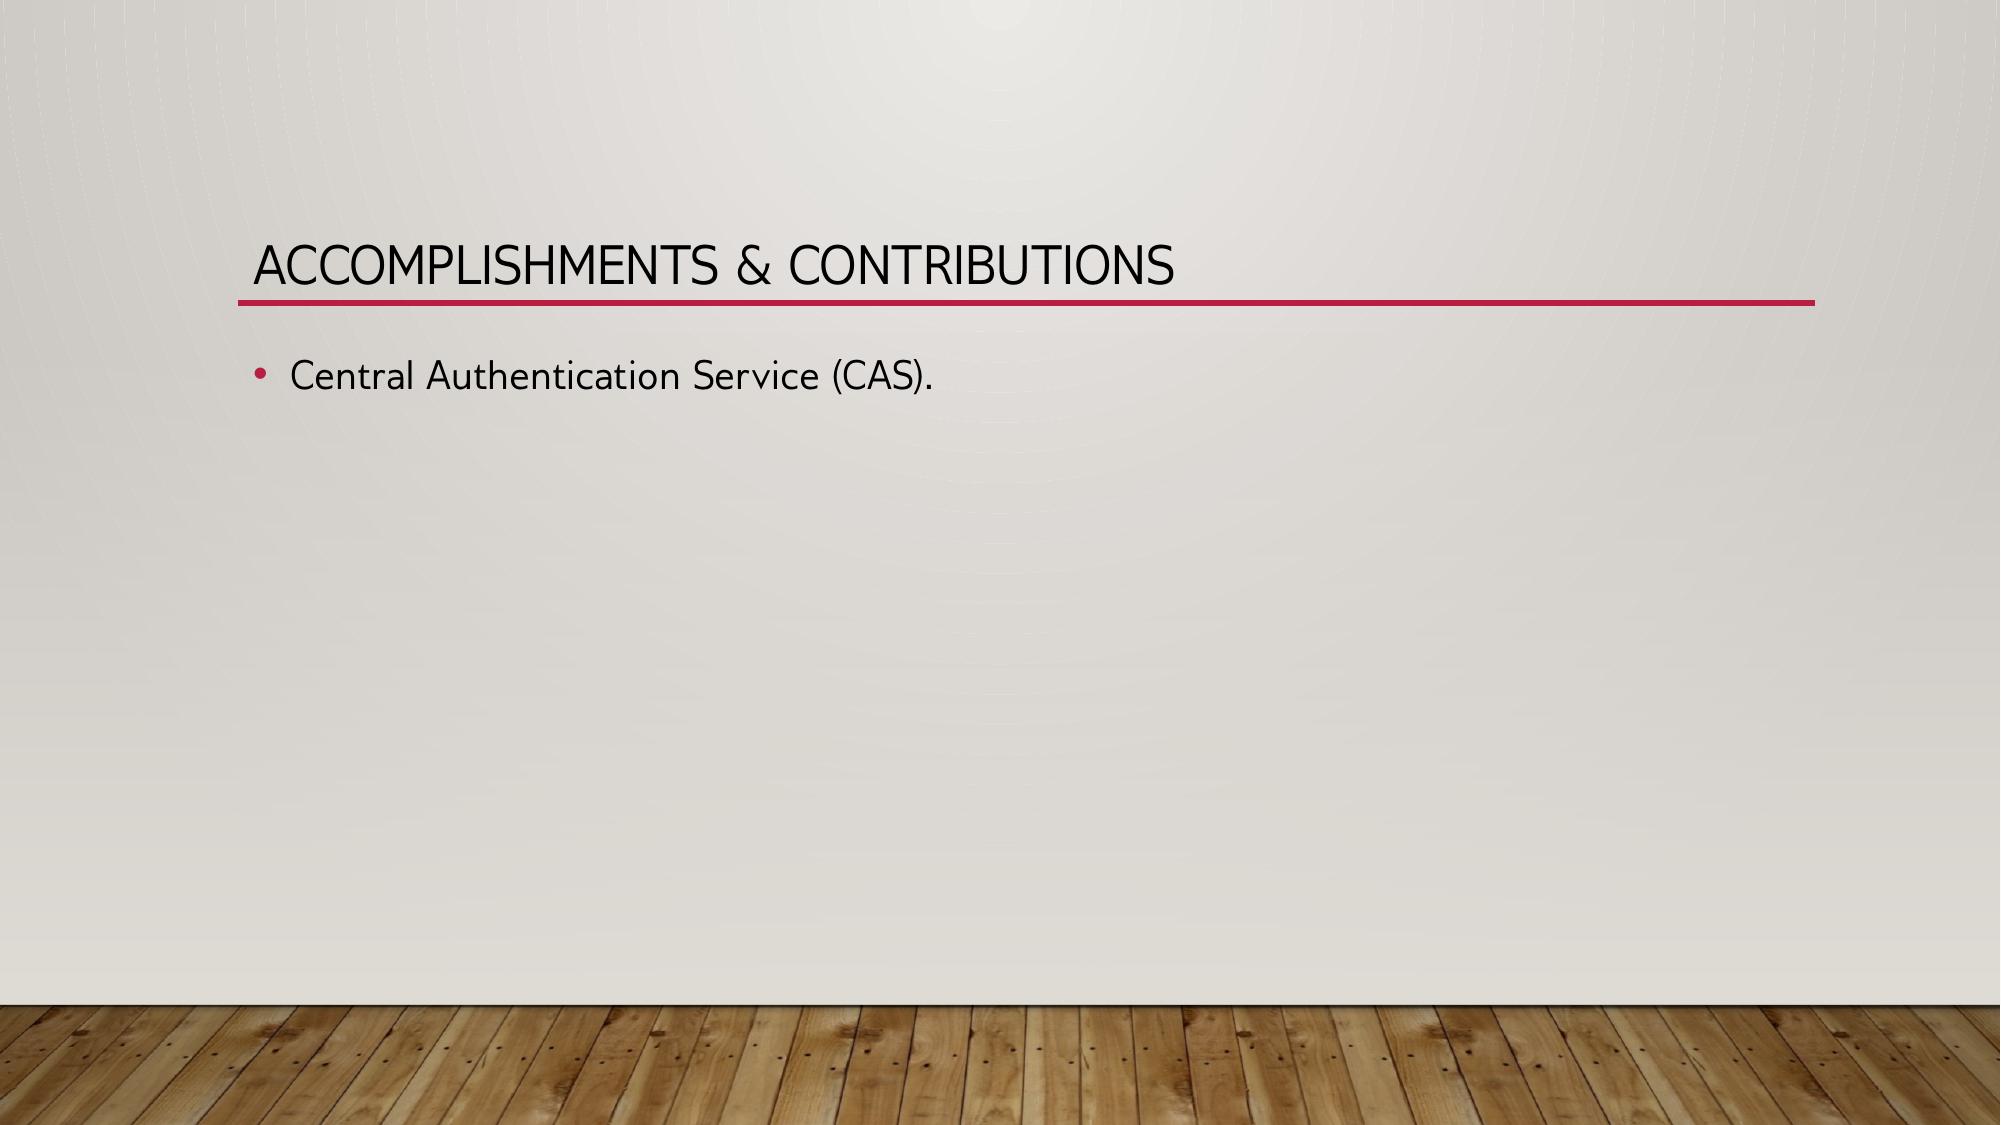

# Accomplishments & contributions
Central Authentication Service (CAS).